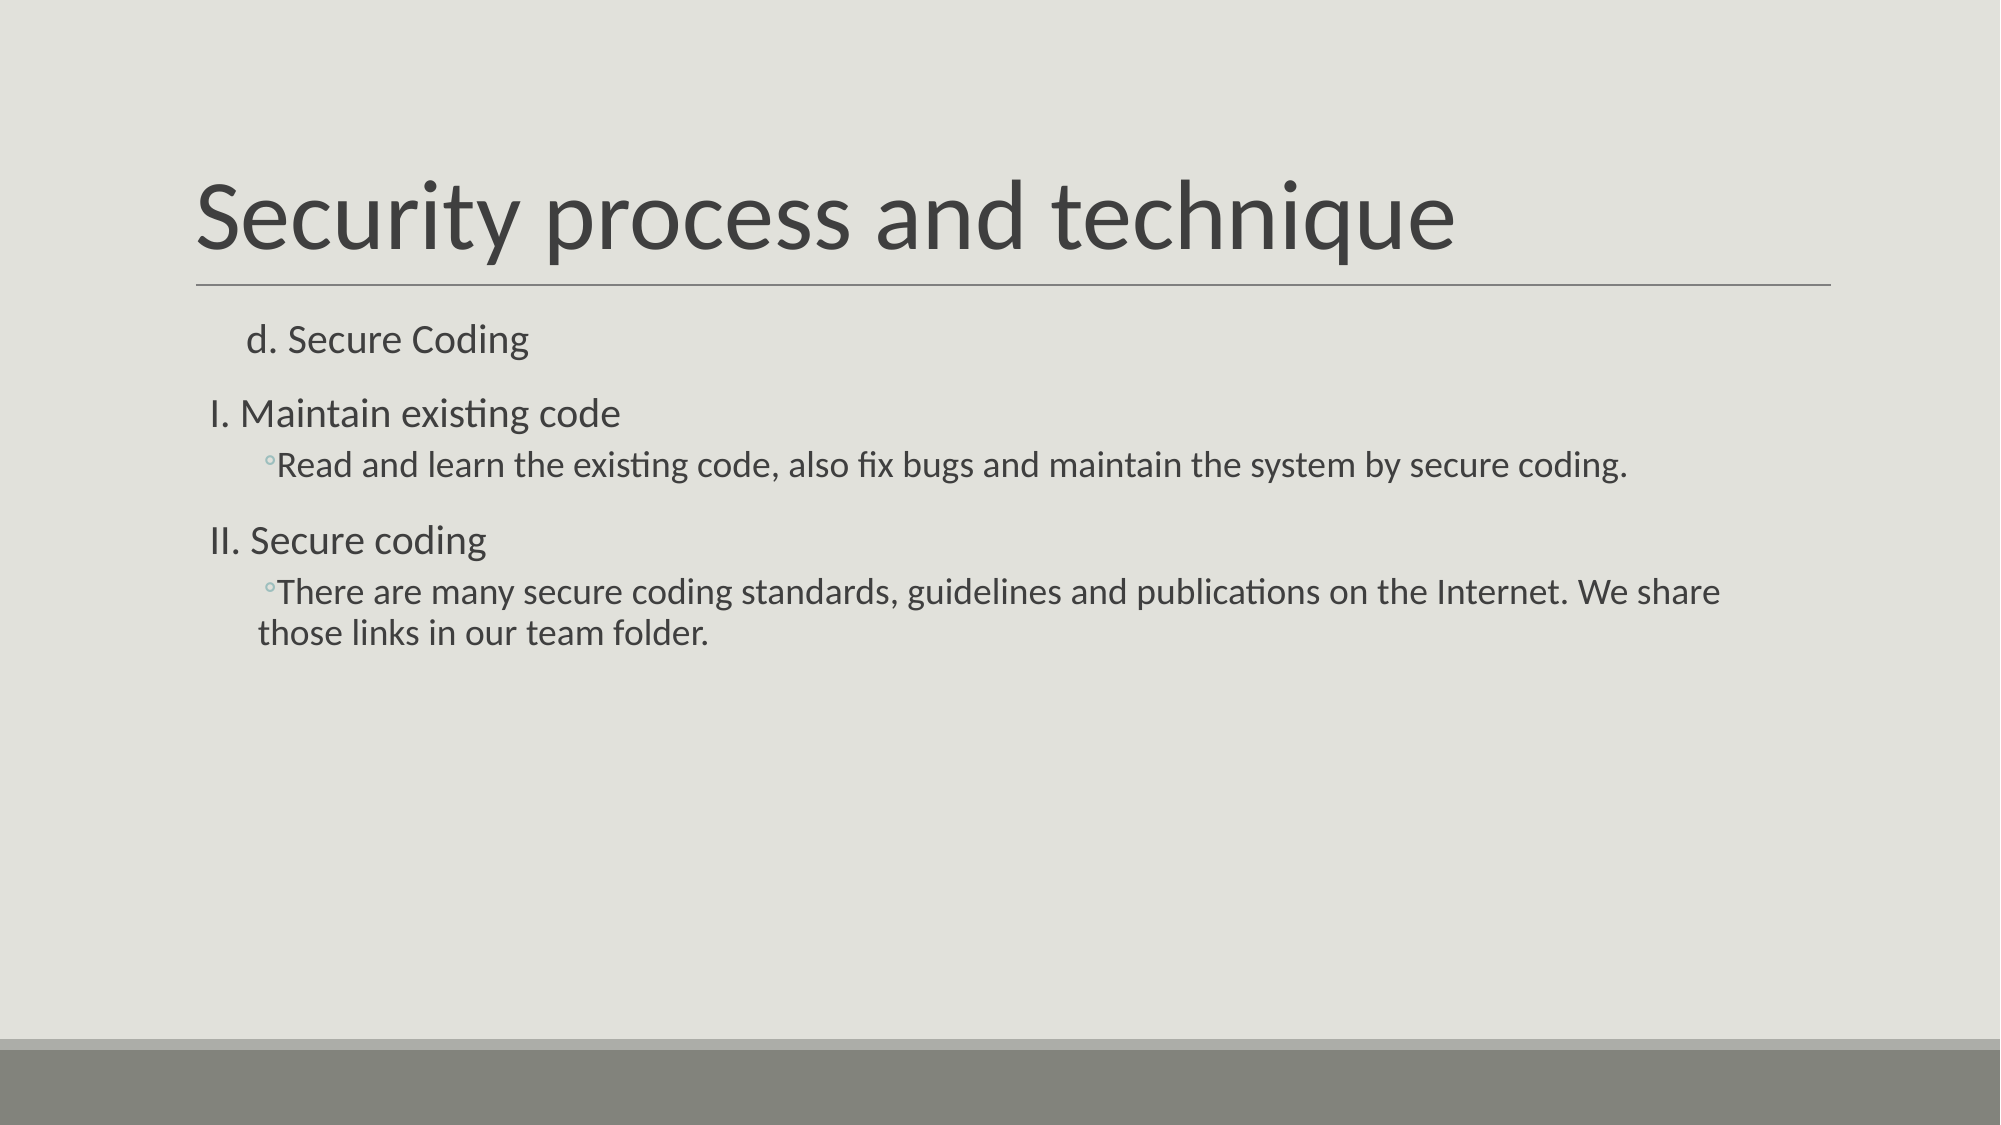

# Security process and technique
d. Secure Coding
I. Maintain existing code
Read and learn the existing code, also fix bugs and maintain the system by secure coding.
II. Secure coding
There are many secure coding standards, guidelines and publications on the Internet. We share those links in our team folder.